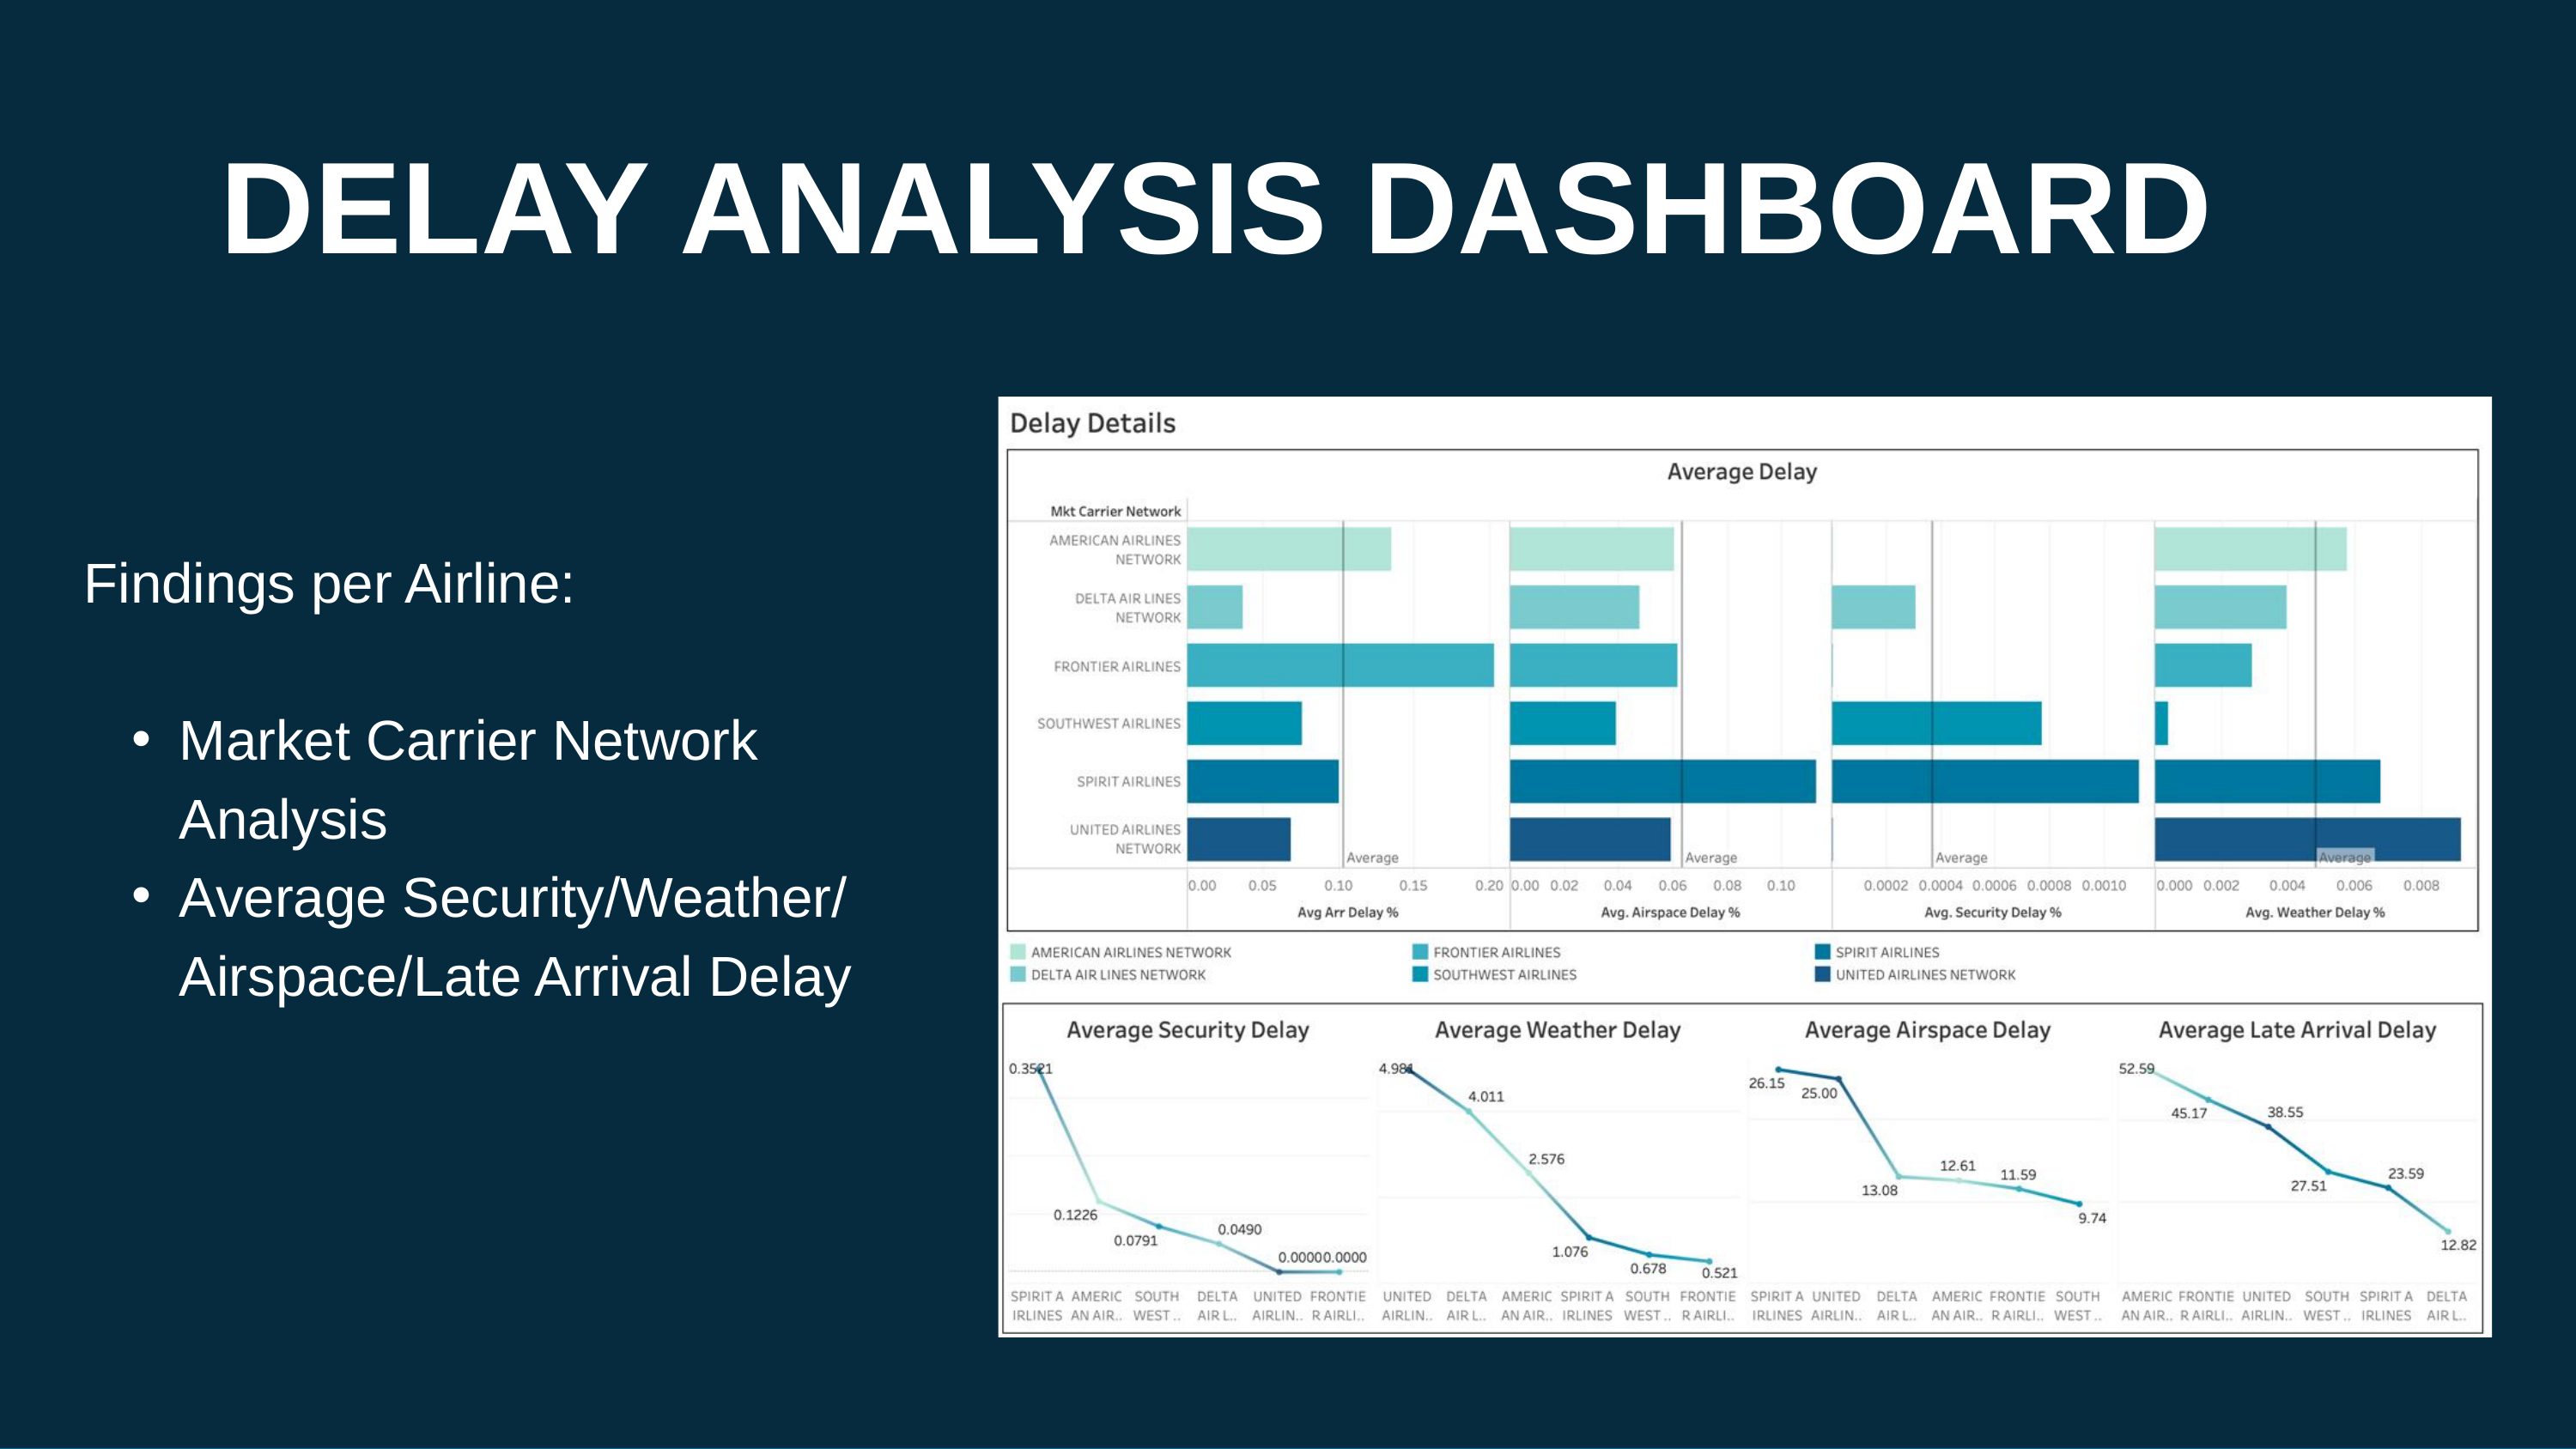

DELAY ANALYSIS DASHBOARD
OUR PROJECTS

Findings per Airline:

Market Carrier Network Analysis
Average Security/Weather/ Airspace/Late Arrival Delay